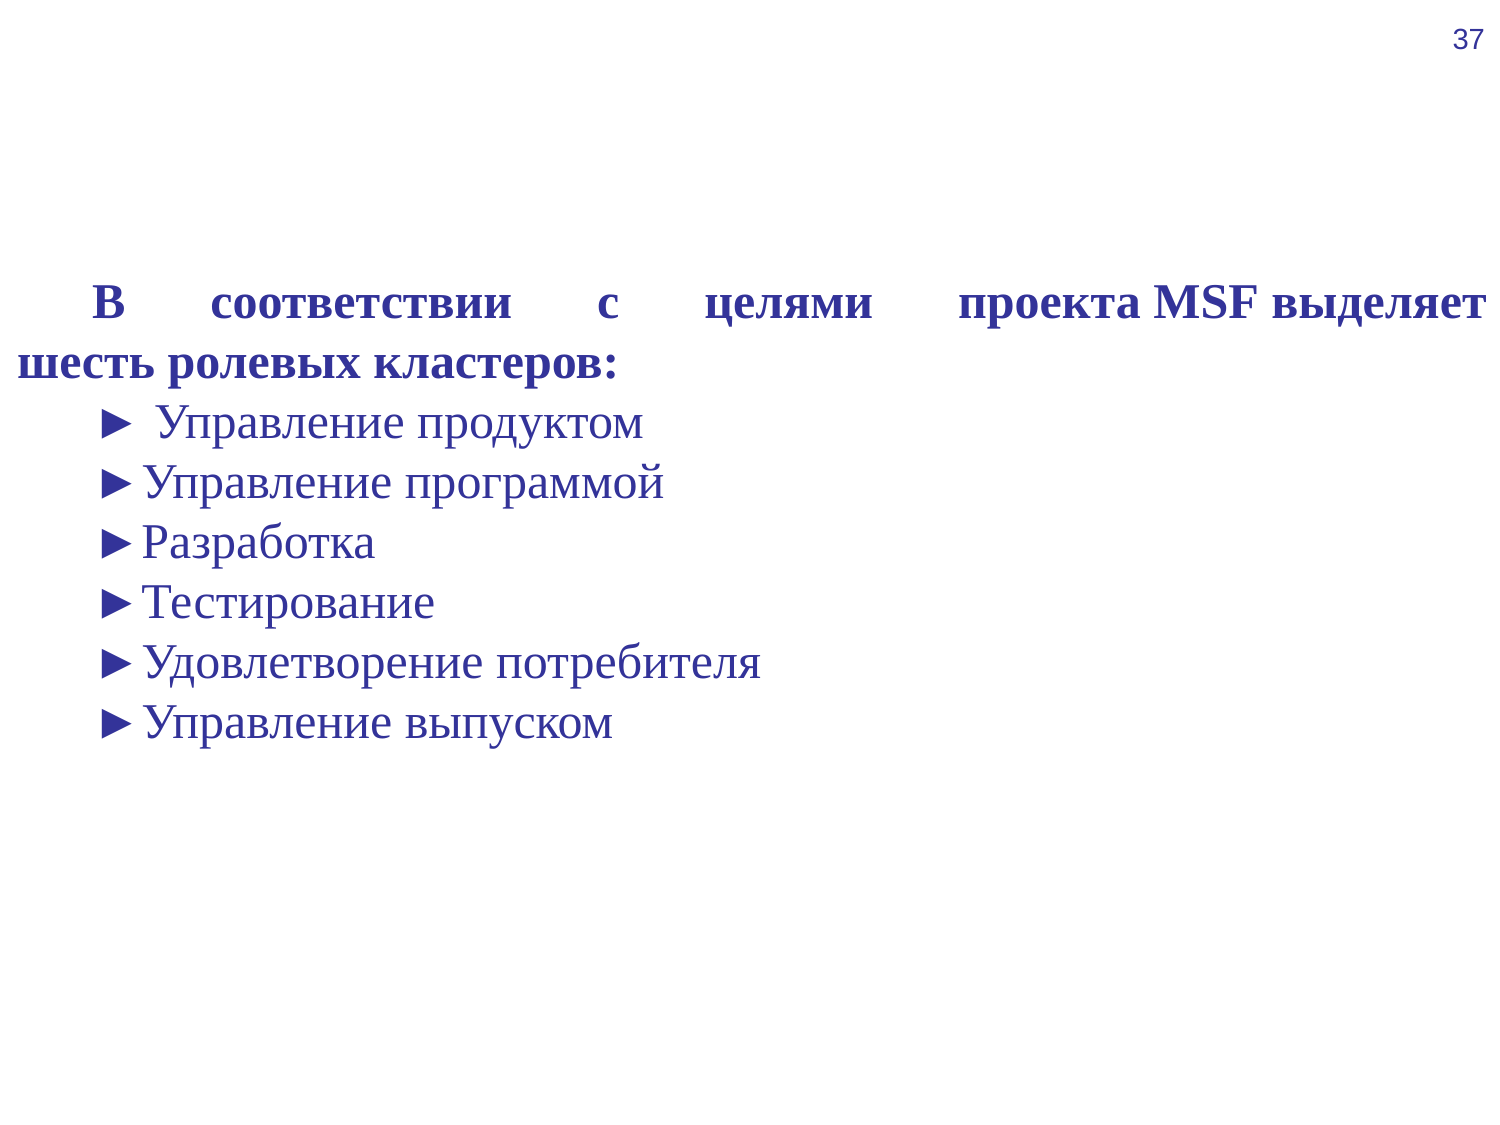

37
В соответствии с целями проекта MSF выделяет шесть ролевых кластеров:
► Управление продуктом
►Управление программой
►Разработка
►Тестирование
►Удовлетворение потребителя
►Управление выпуском